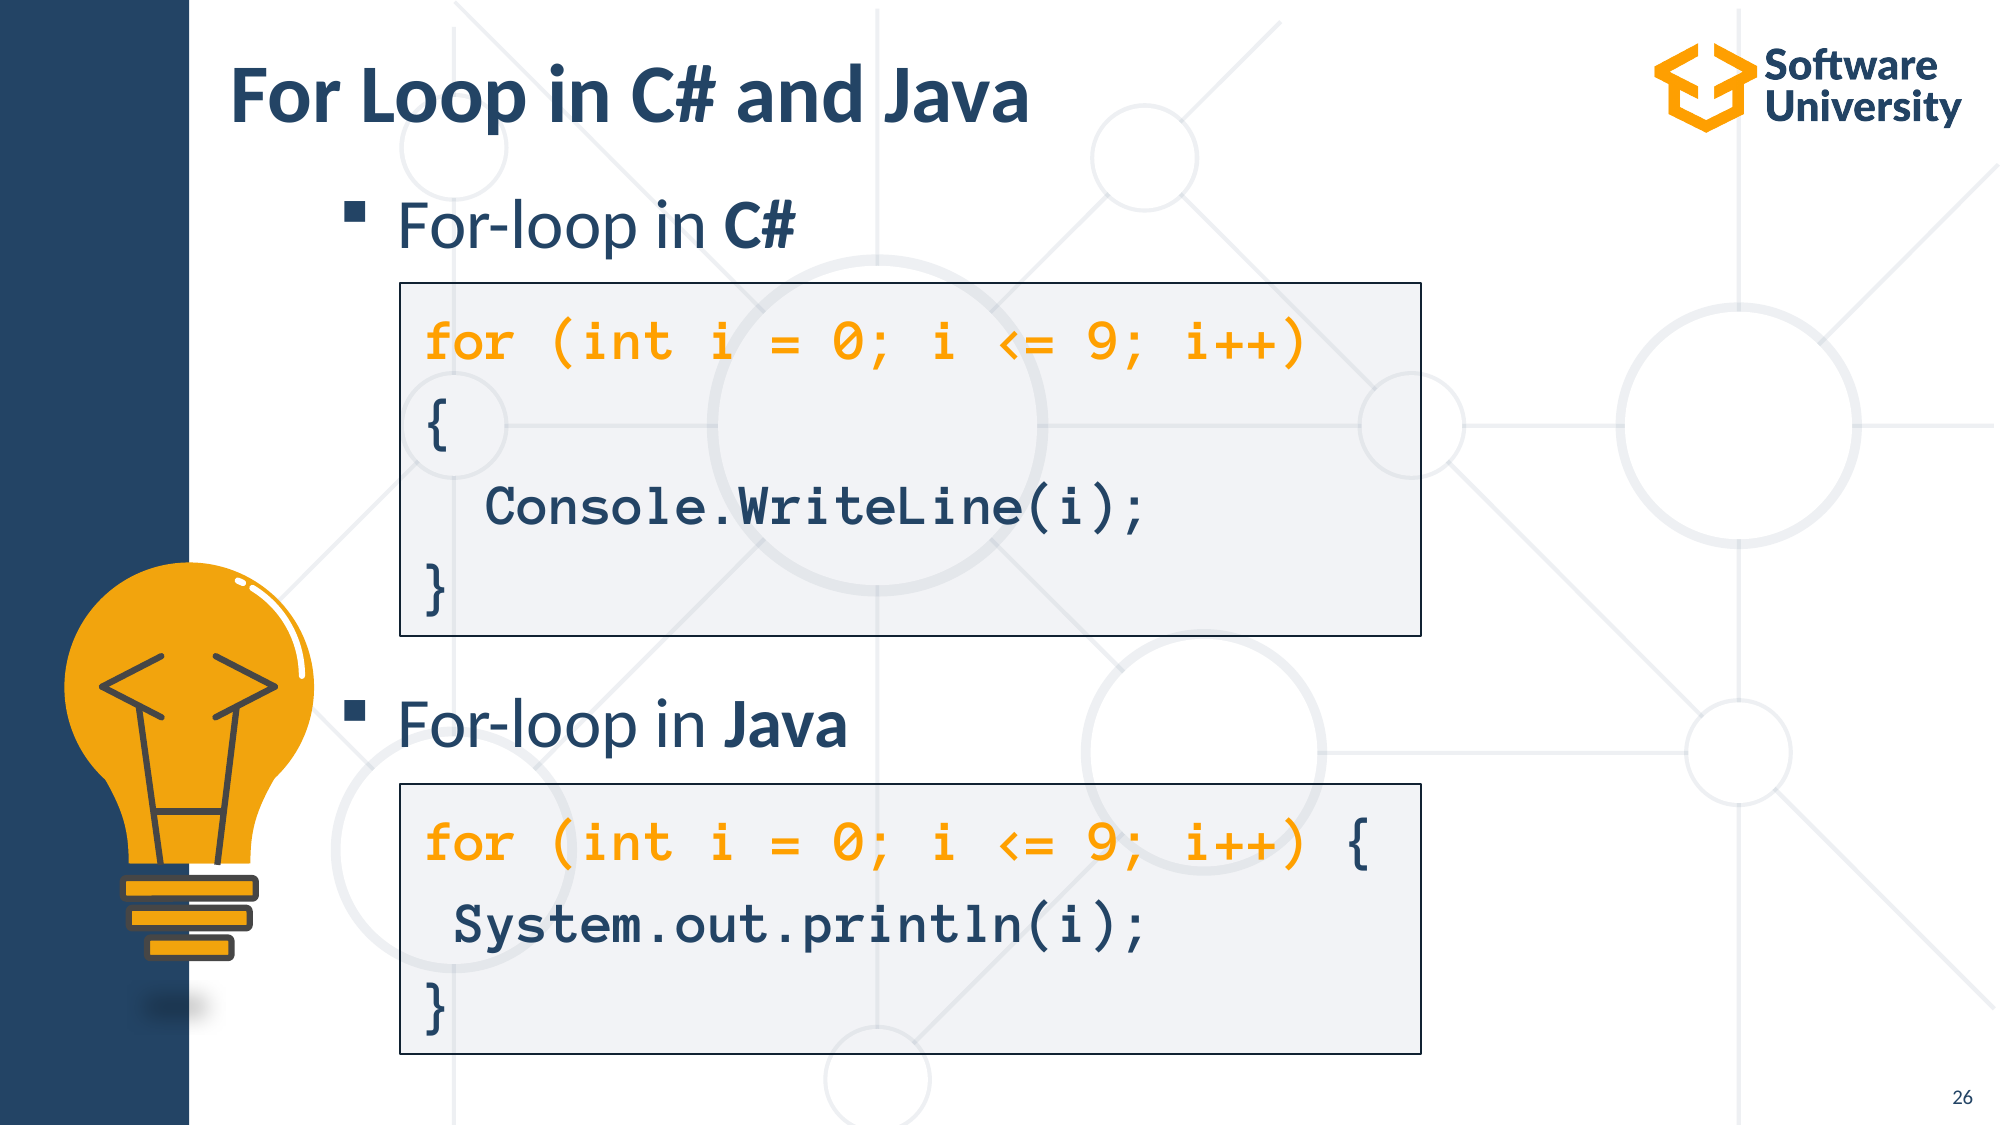

# For Loop in C# and Java
For-loop in C#

For-loop in Java
for (int i = 0; i <= 9; i++)
{
  Console.WriteLine(i);
}
for (int i = 0; i <= 9; i++) {
 System.out.println(i);
}
26